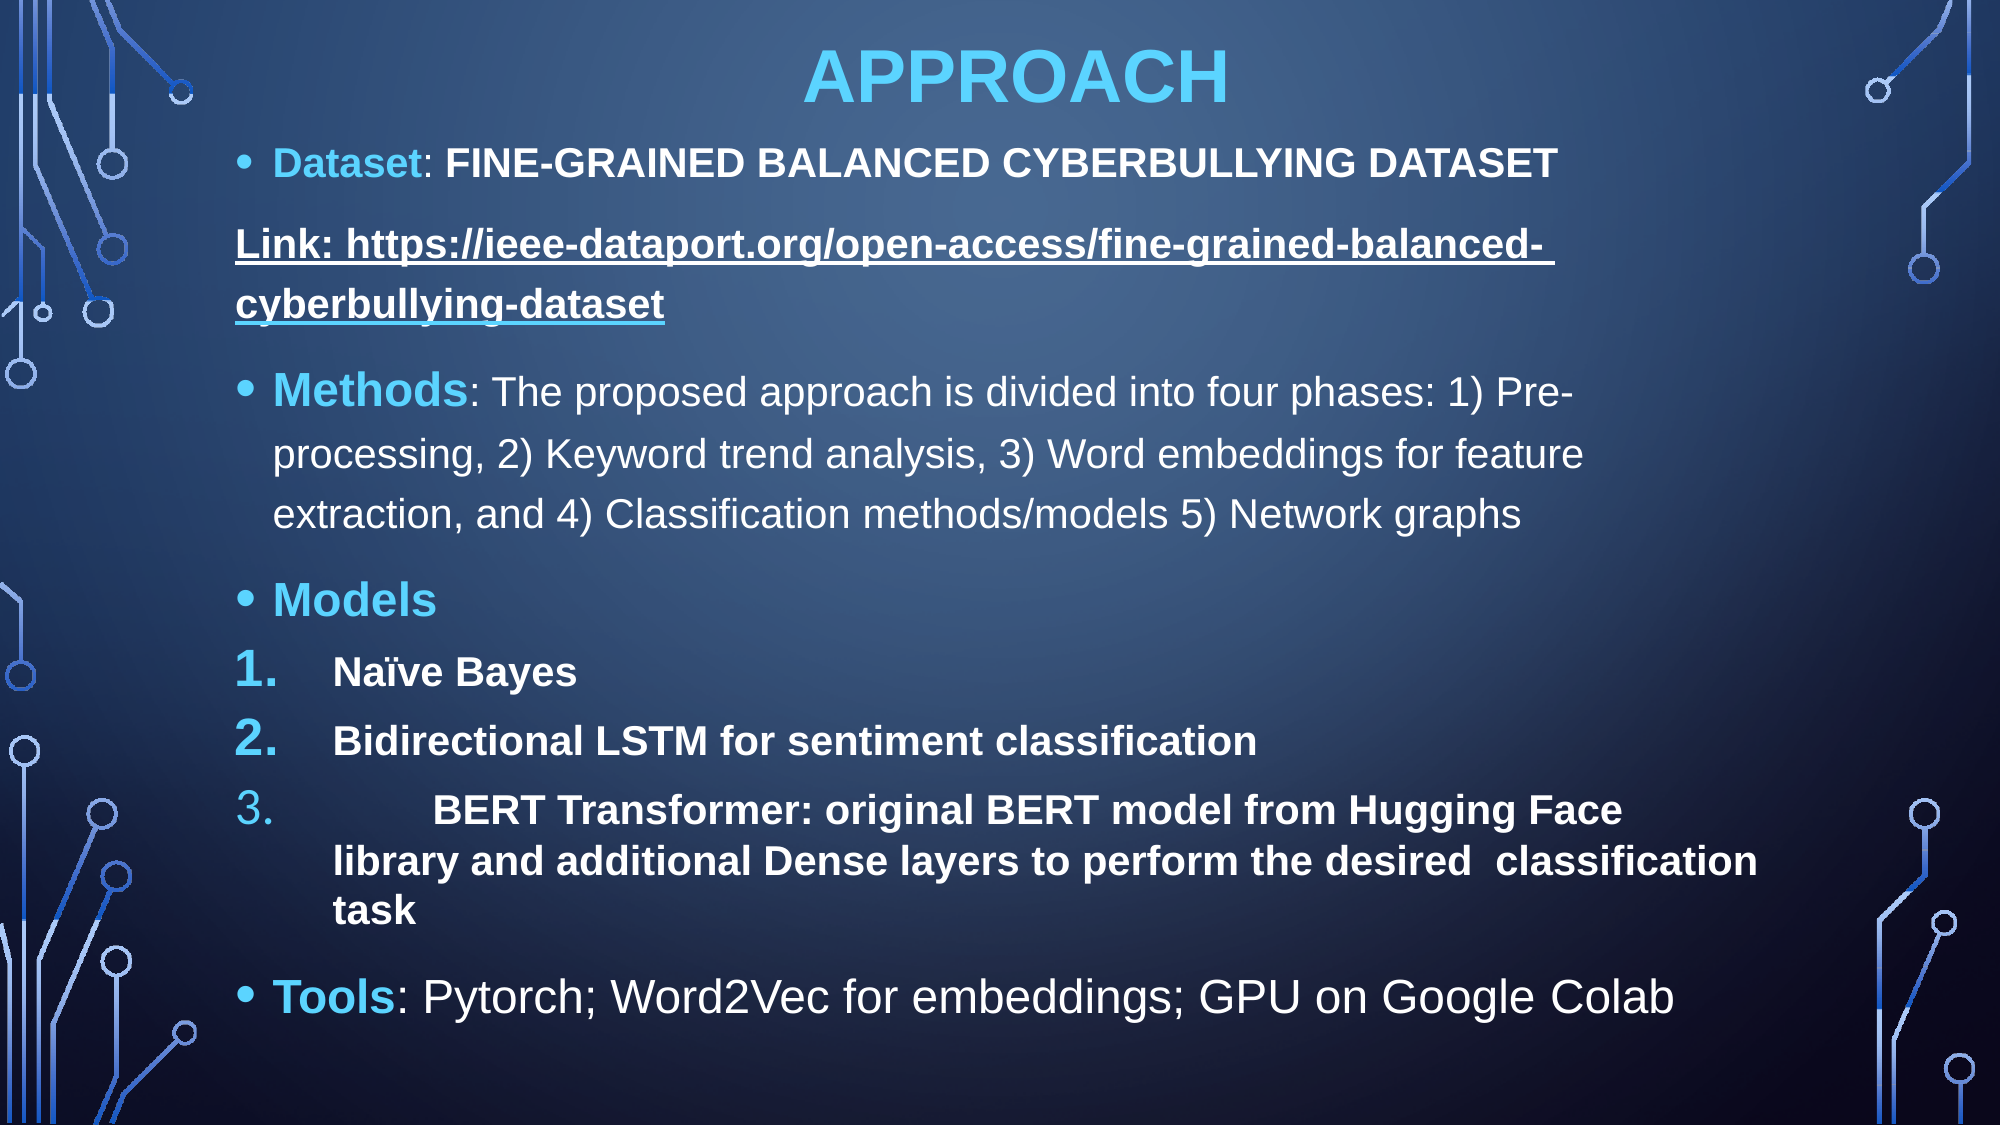

# APPROACH
Dataset: FINE-GRAINED BALANCED CYBERBULLYING DATASET
Link: https://ieee-dataport.org/open-access/fine-grained-balanced-  cyberbullying-dataset
Methods: The proposed approach is divided into four phases: 1) Pre-  processing, 2) Keyword trend analysis, 3) Word embeddings for feature  extraction, and 4) Classification methods/models 5) Network graphs
Models
Naïve Bayes
Bidirectional LSTM for sentiment classification
	BERT Transformer: original BERT model from Hugging Face  library and additional Dense layers to perform the desired  classification task
Tools: Pytorch; Word2Vec for embeddings; GPU on Google Colab